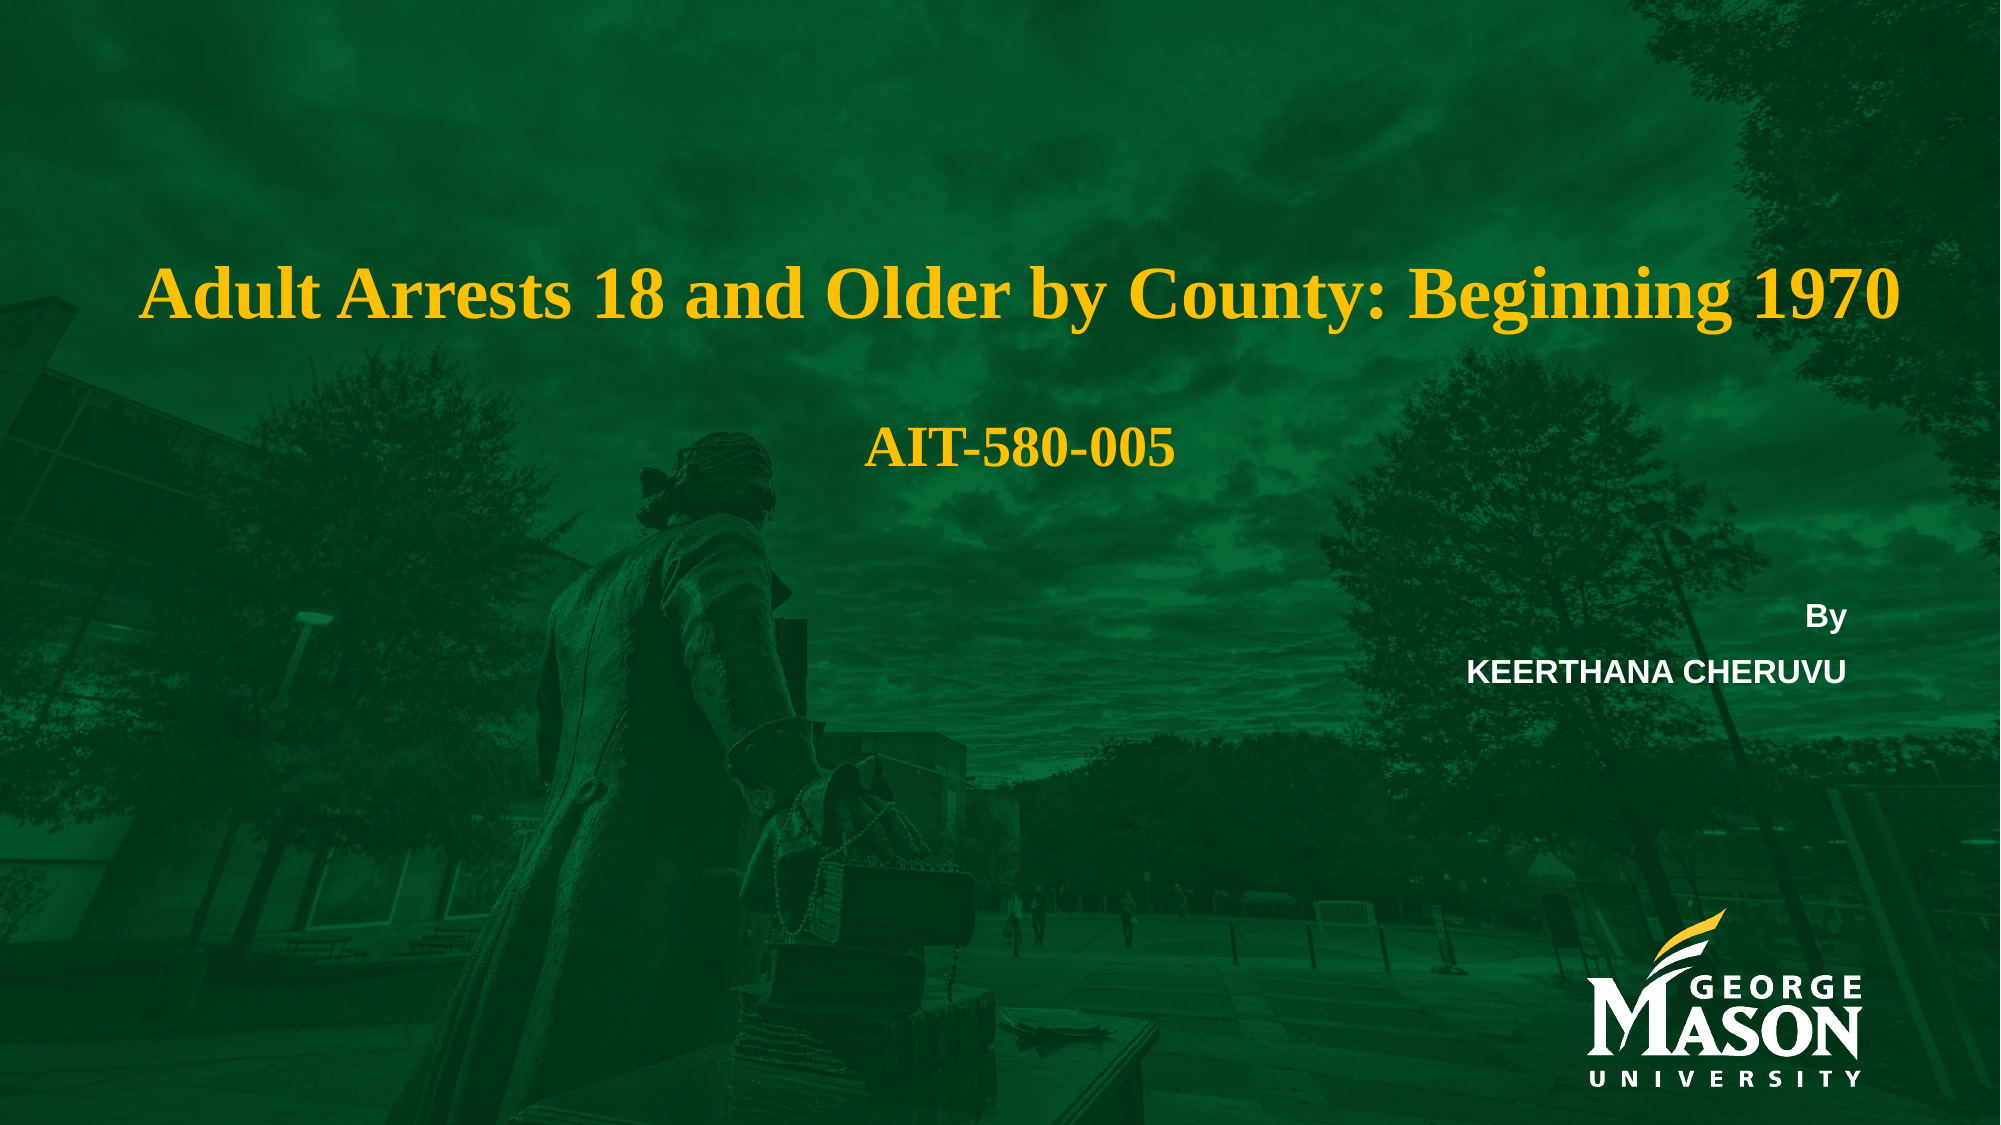

# Adult Arrests 18 and Older by County: Beginning 1970 AIT-580-005
By
KEERTHANA CHERUVU